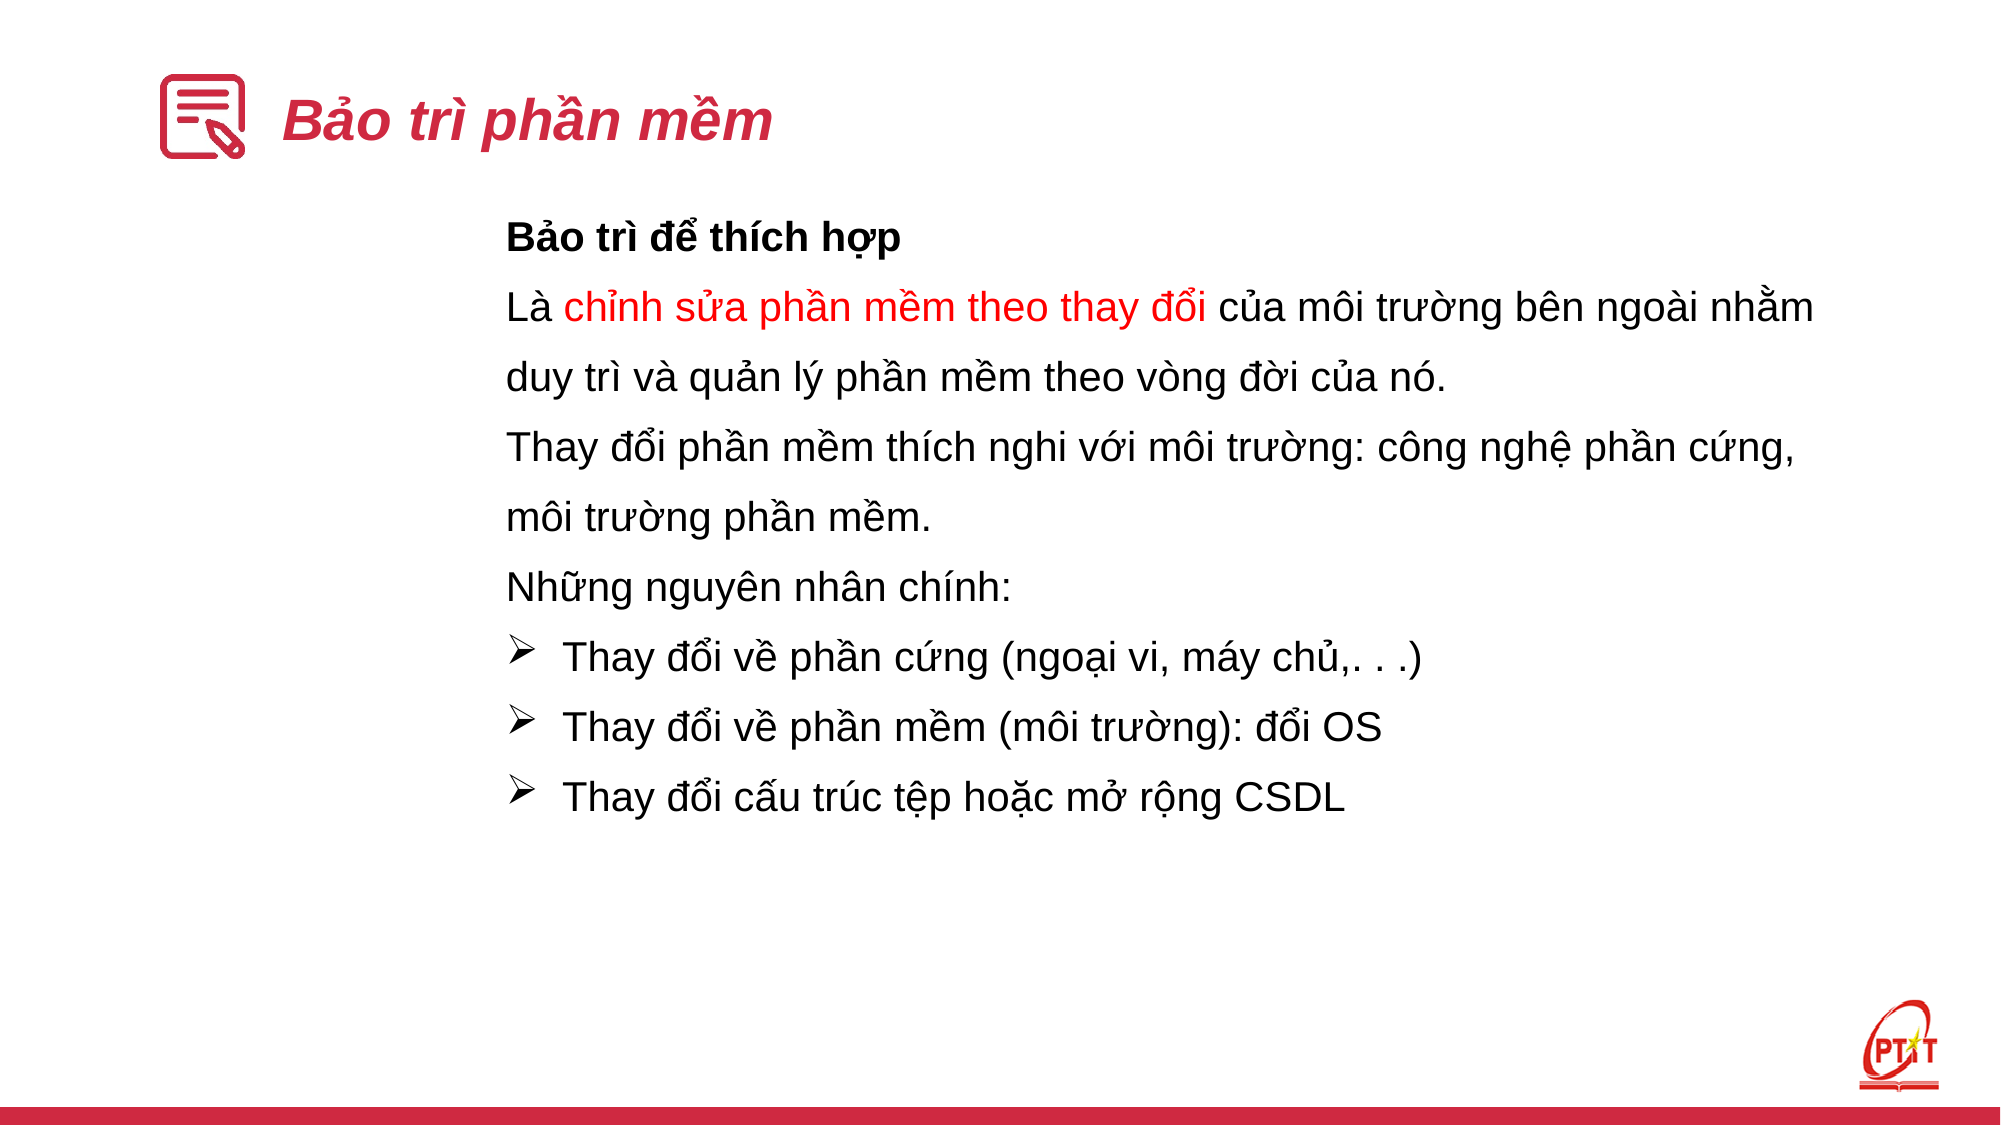

# Bảo trì phần mềm
Bảo trì để thích hợp
Là chỉnh sửa phần mềm theo thay đổi của môi trường bên ngoài nhằm duy trì và quản lý phần mềm theo vòng đời của nó.
Thay đổi phần mềm thích nghi với môi trường: công nghệ phần cứng, môi trường phần mềm.
Những nguyên nhân chính:
Thay đổi về phần cứng (ngoại vi, máy chủ,. . .)
Thay đổi về phần mềm (môi trường): đổi OS
Thay đổi cấu trúc tệp hoặc mở rộng CSDL